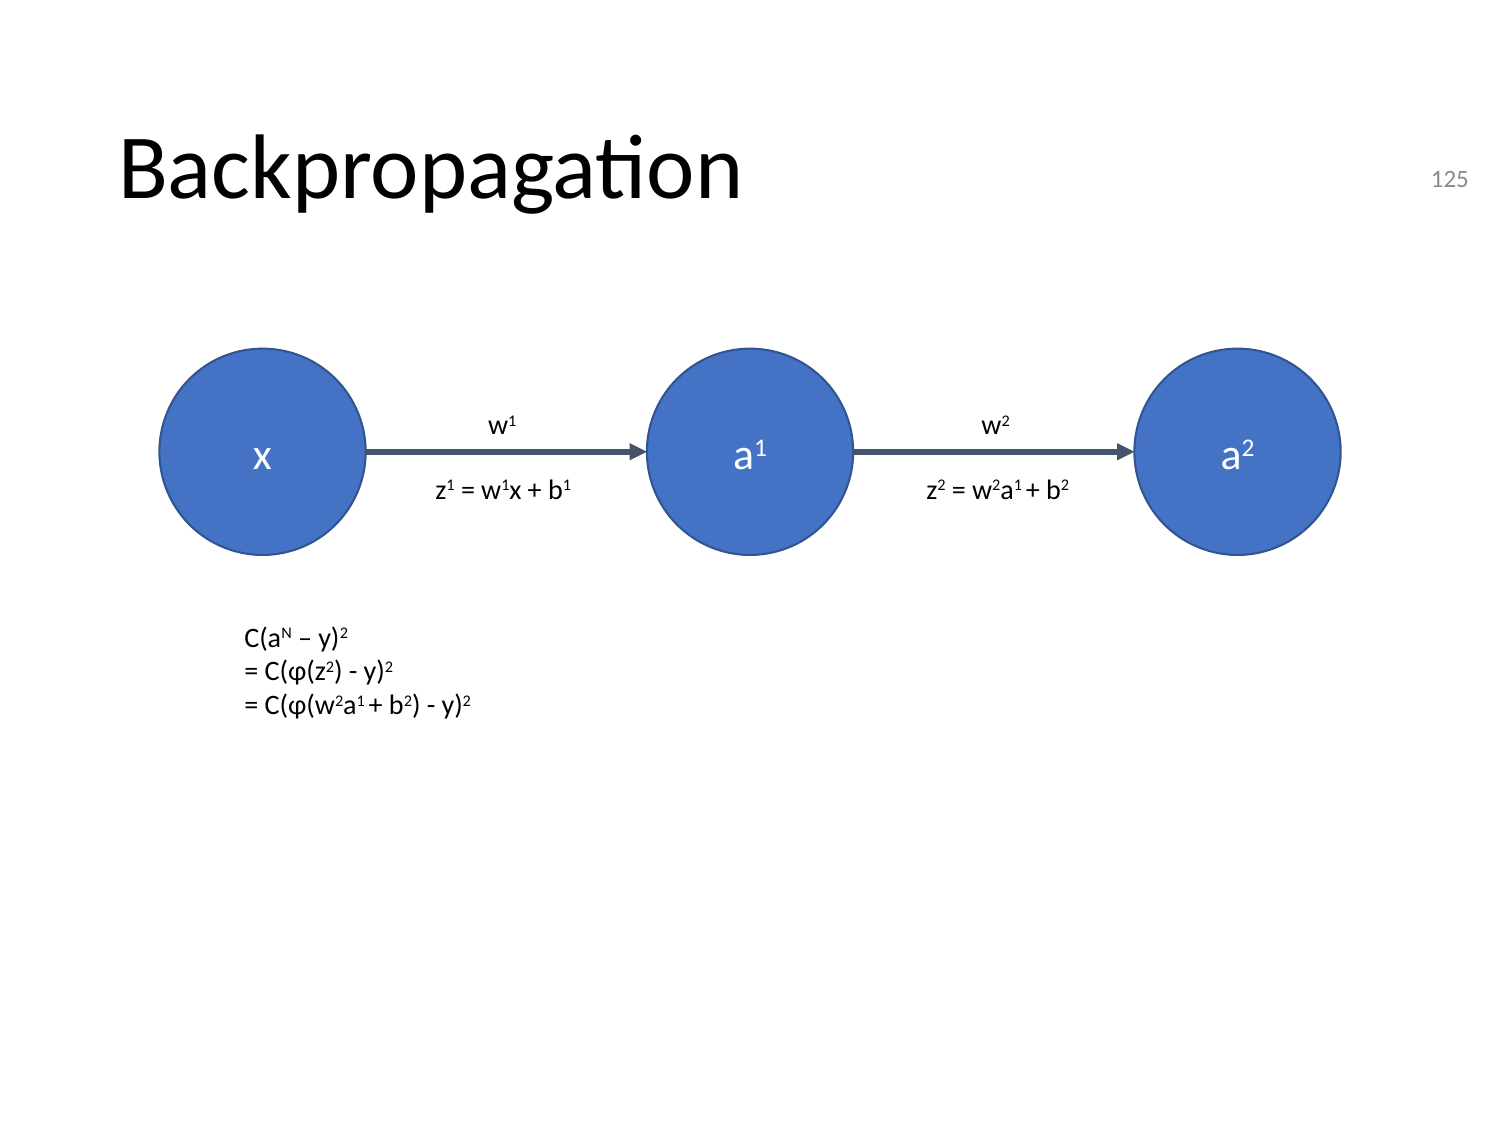

# Backpropagation
125
x
a1
a2
w1
w2
z1 = w1x + b1
z2 = w2a1 + b2
C(aN – y)2
= C(φ(z2) - y)2
= C(φ(w2a1 + b2) - y)2